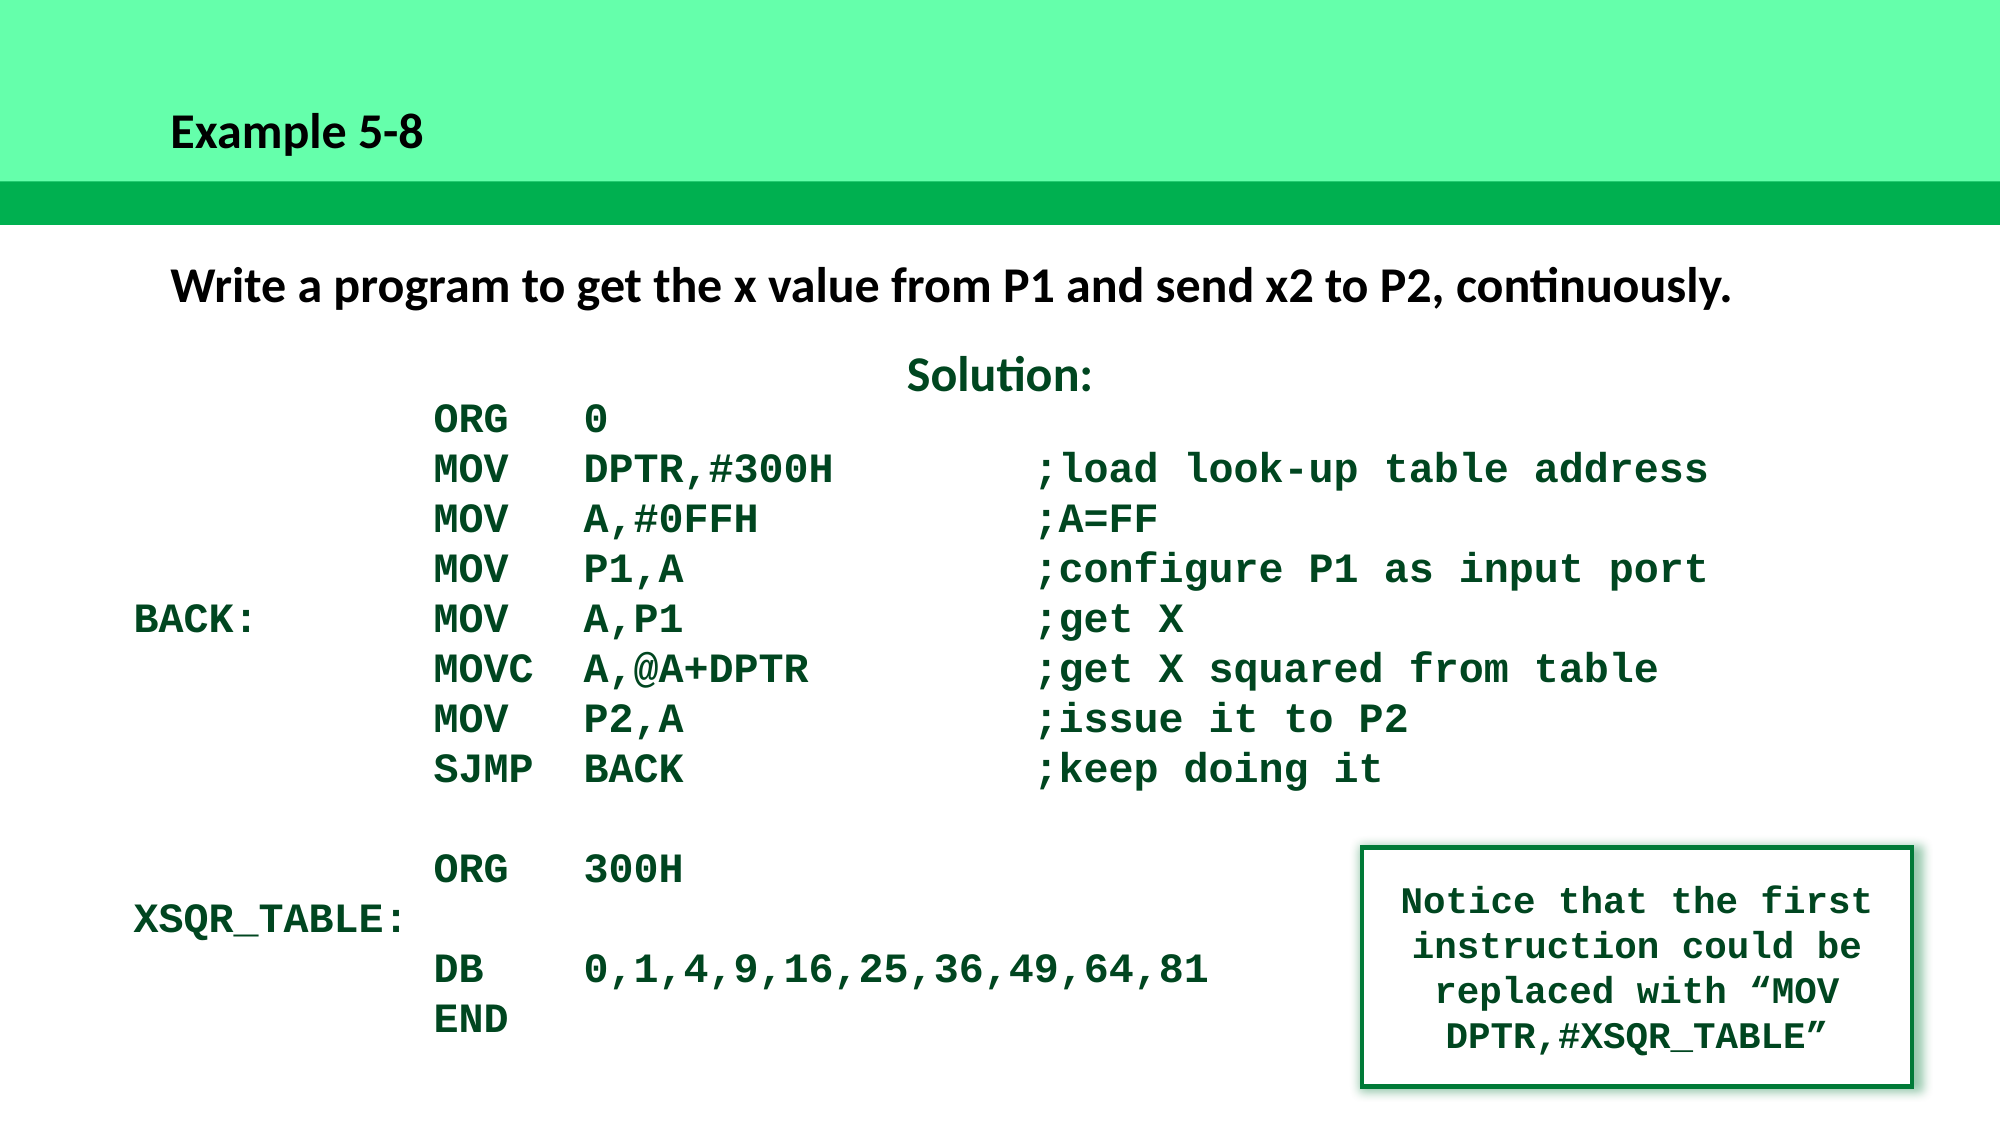

Example 5-8
Write a program to get the x value from P1 and send x2 to P2, continuously.
Solution:
		ORG	0
		MOV	DPTR,#300H		;load look-up table address
		MOV	A,#0FFH		;A=FF
		MOV	P1,A			;configure P1 as input port
BACK:		MOV	A,P1			;get X
		MOVC	A,@A+DPTR		;get X squared from table
		MOV	P2,A			;issue it to P2
		SJMP	BACK			;keep doing it

		ORG	300H
XSQR_TABLE:
		DB	0,1,4,9,16,25,36,49,64,81
		END

Notice that the first instruction could be replaced with “MOV DPTR,#XSQR_TABLE”